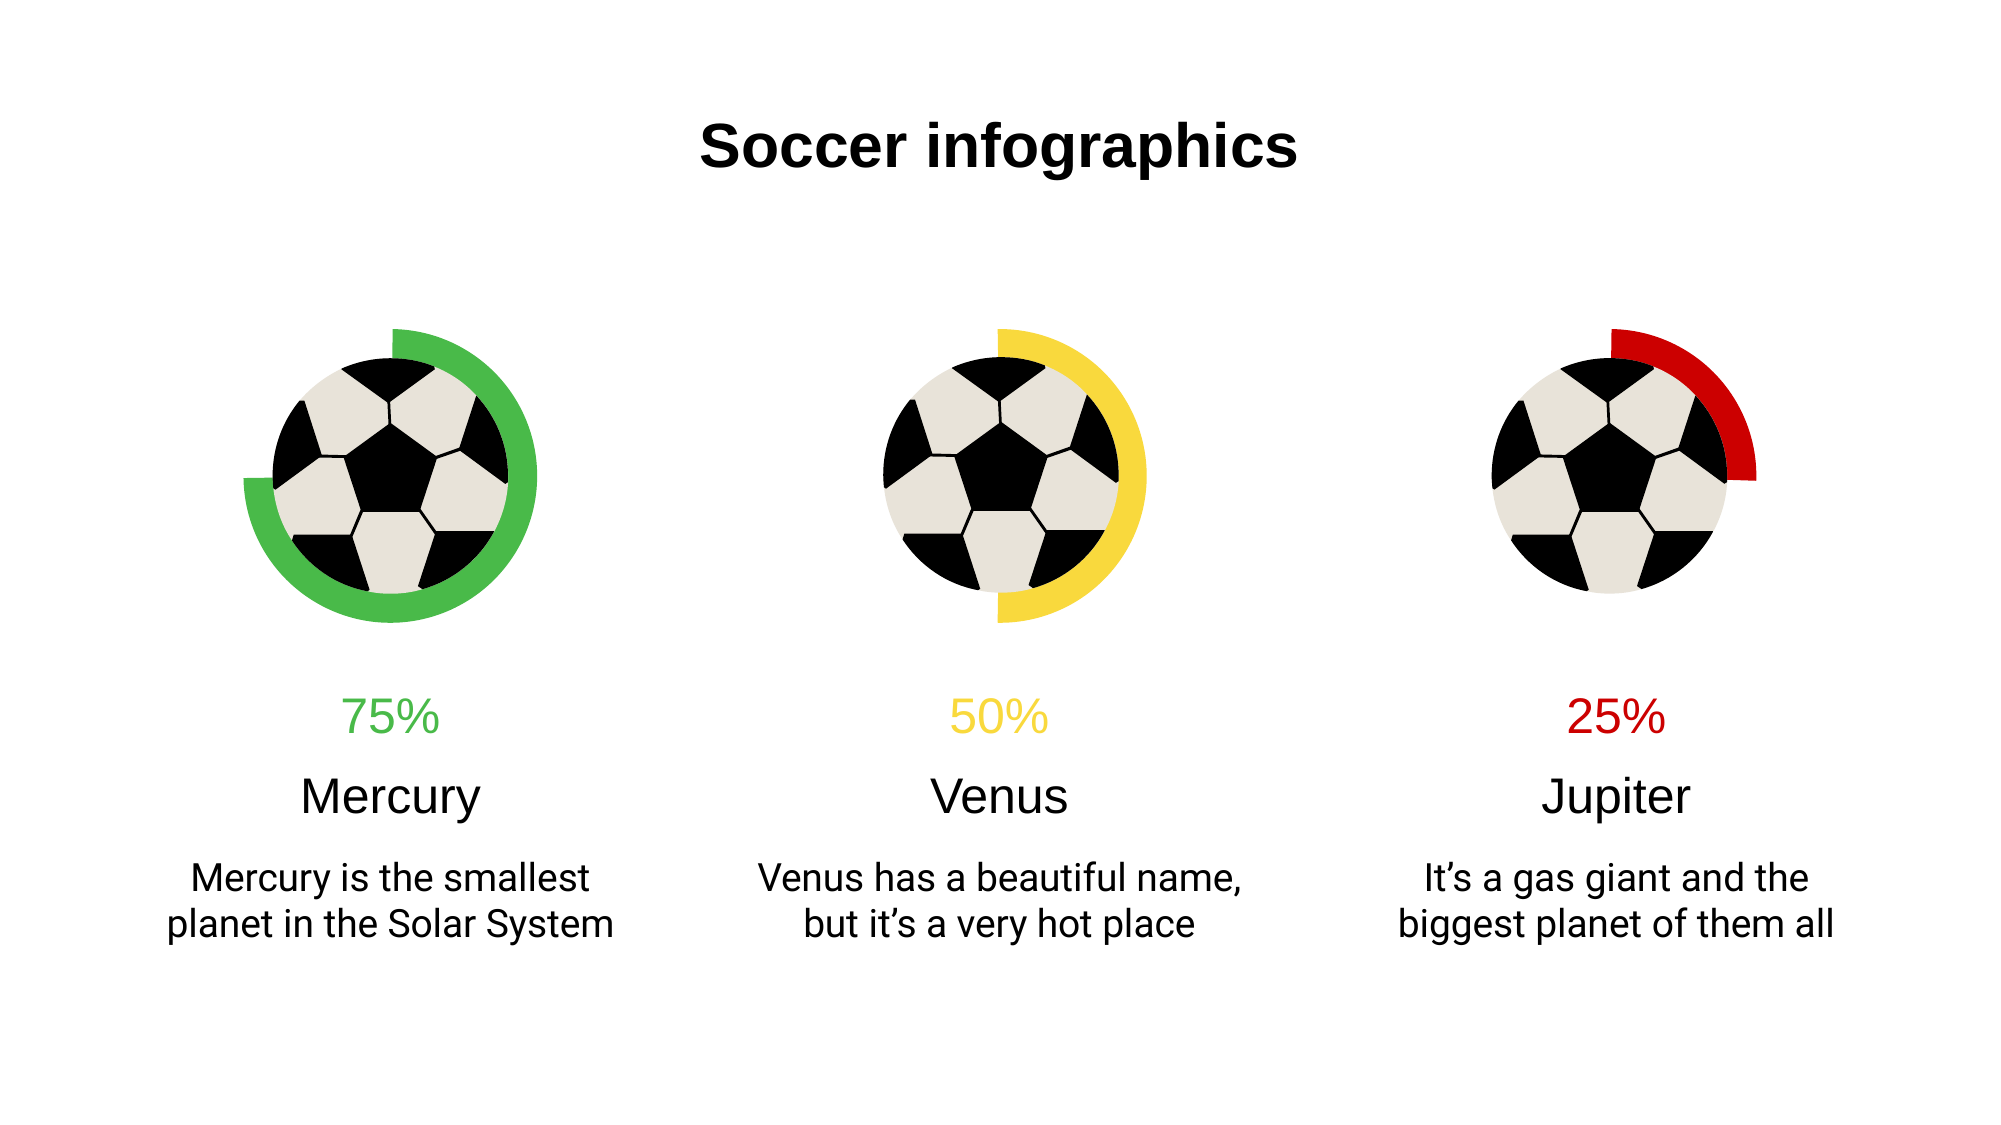

# Soccer infographics

75%
50%
25%
Mercury
Mercury is the smallest planet in the Solar System
Venus
Venus has a beautiful name, but it’s a very hot place
Jupiter
It’s a gas giant and the biggest planet of them all